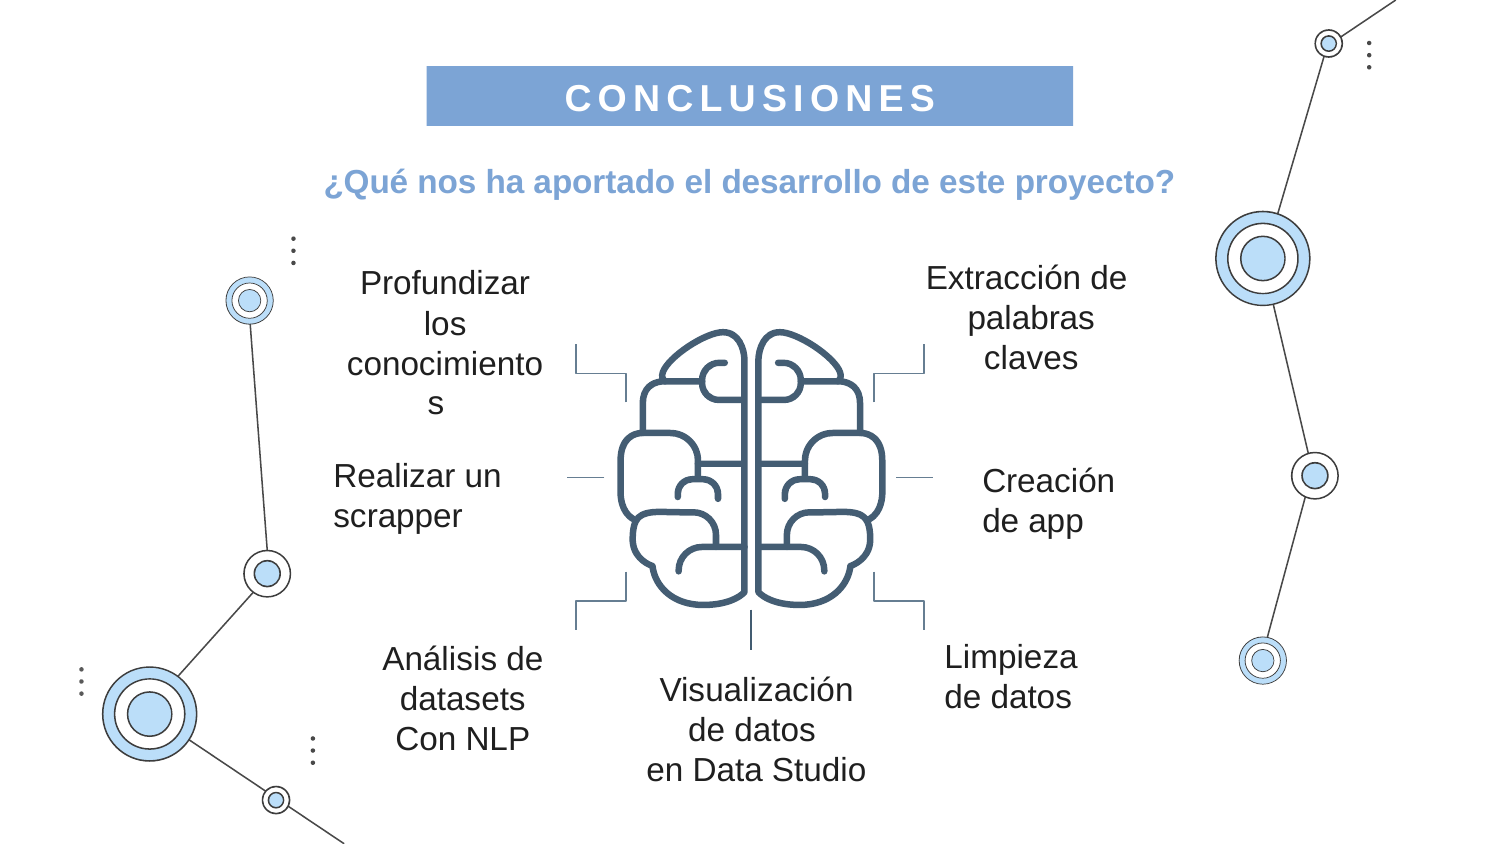

CONCLUSIONES
¿Qué nos ha aportado el desarrollo de este proyecto?
Extracción de
palabras claves
Profundizar los conocimientos

Realizar un scrapper
Creación de app
Limpieza de datos
Análisis de datasets
Con NLP
Visualización de datos
en Data Studio